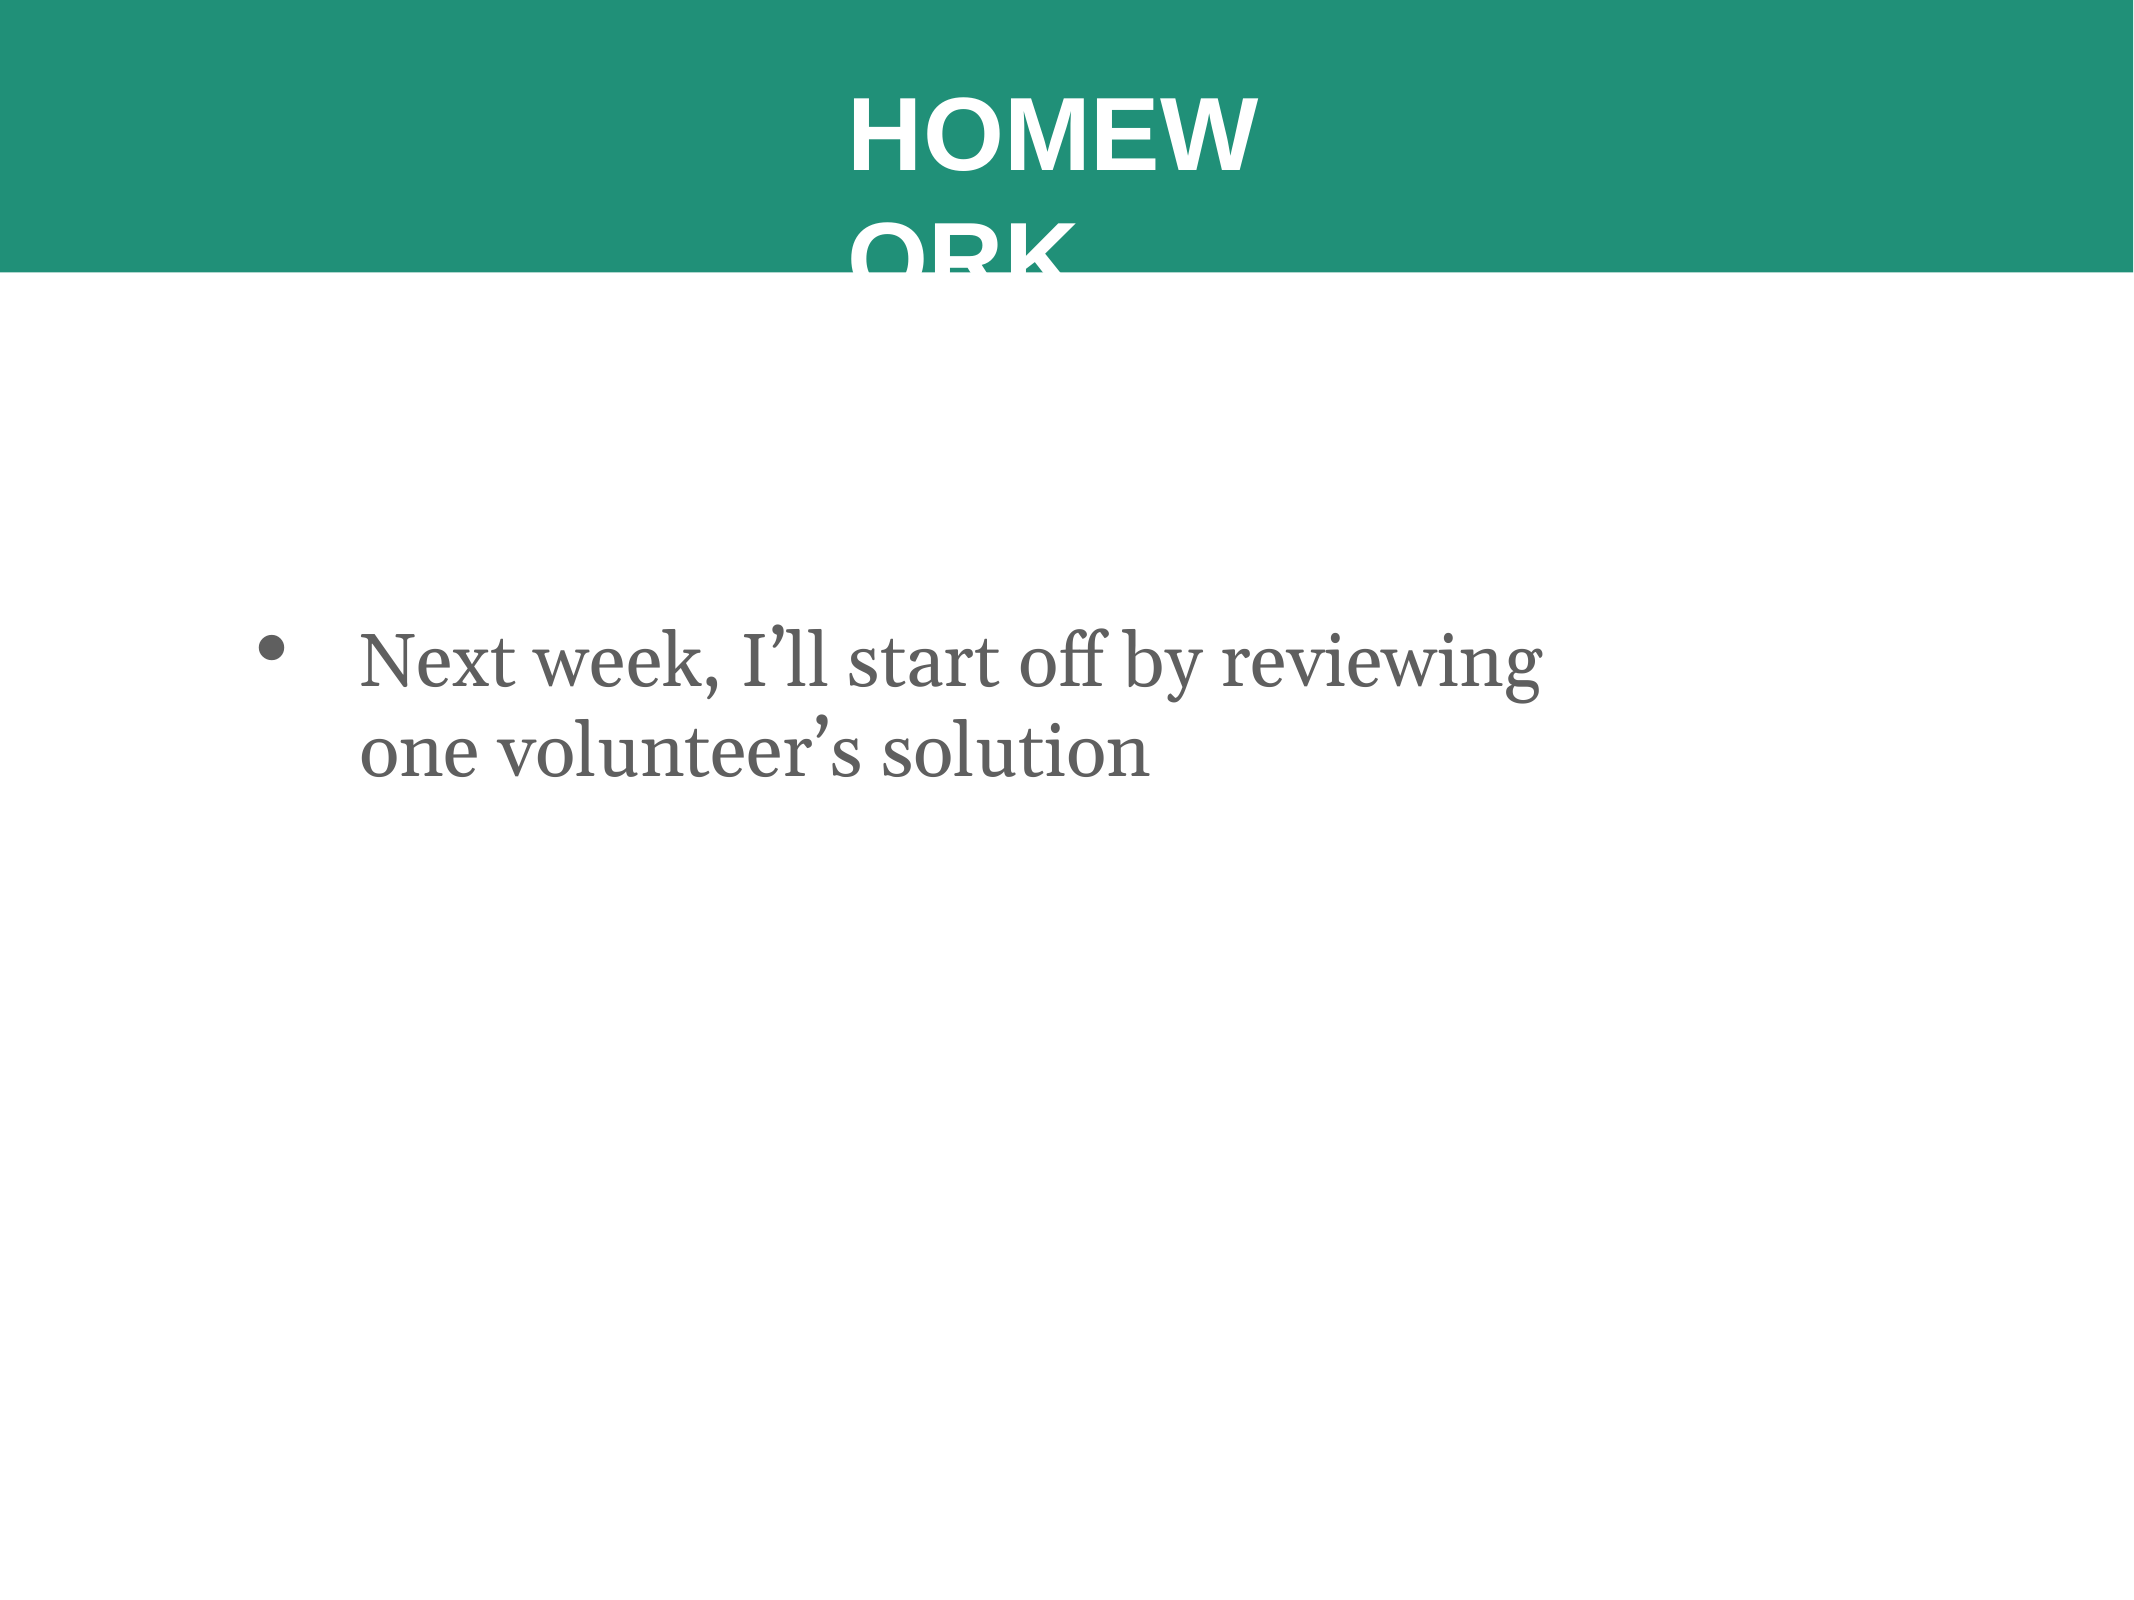

# HOMEWORK

Next week, I’ll start off by reviewing one volunteer’s solution